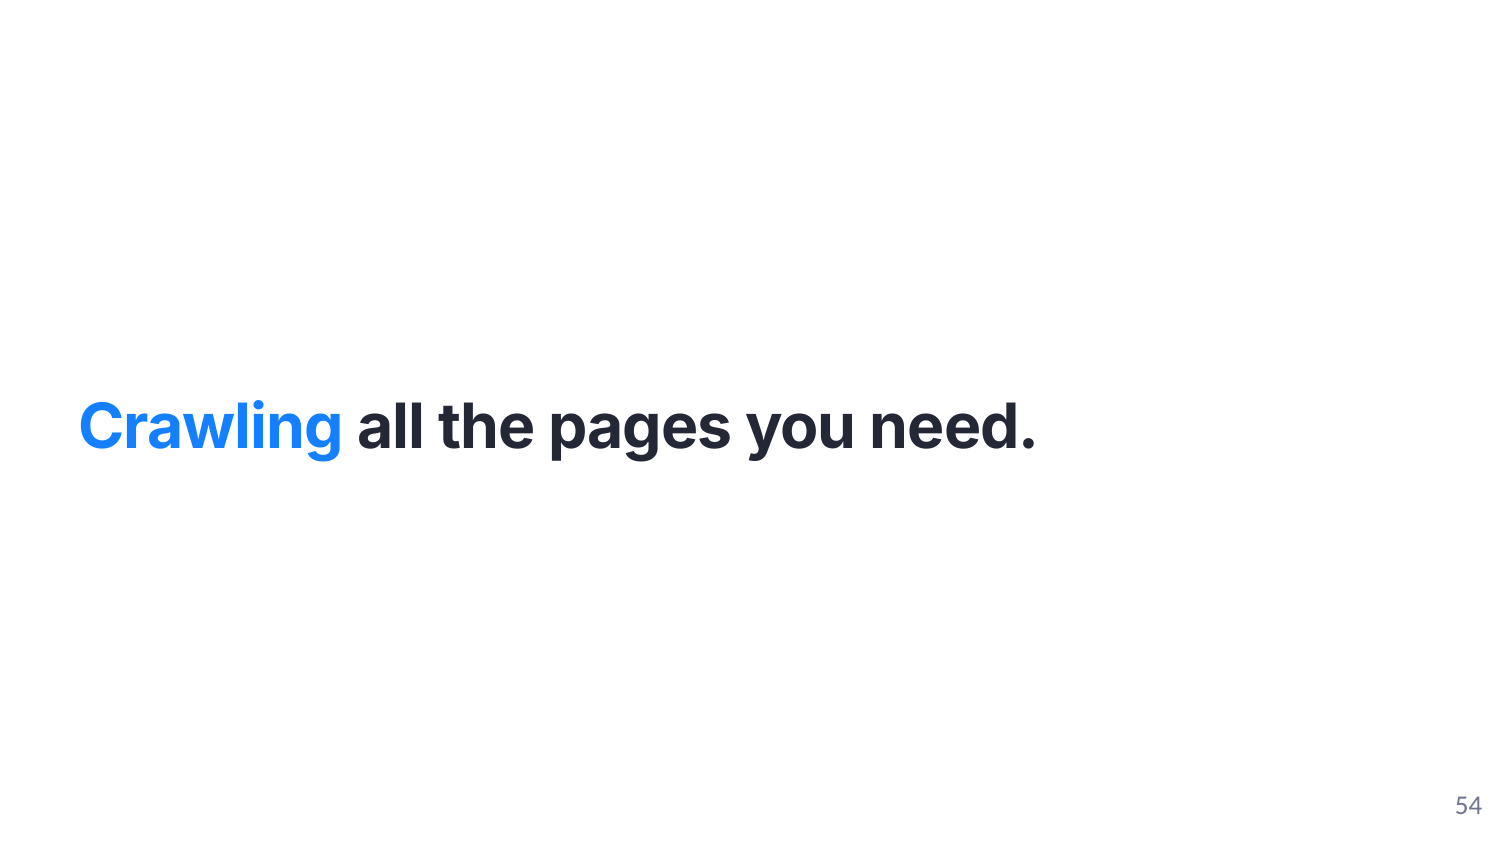

Crawling all the pages you need.
54